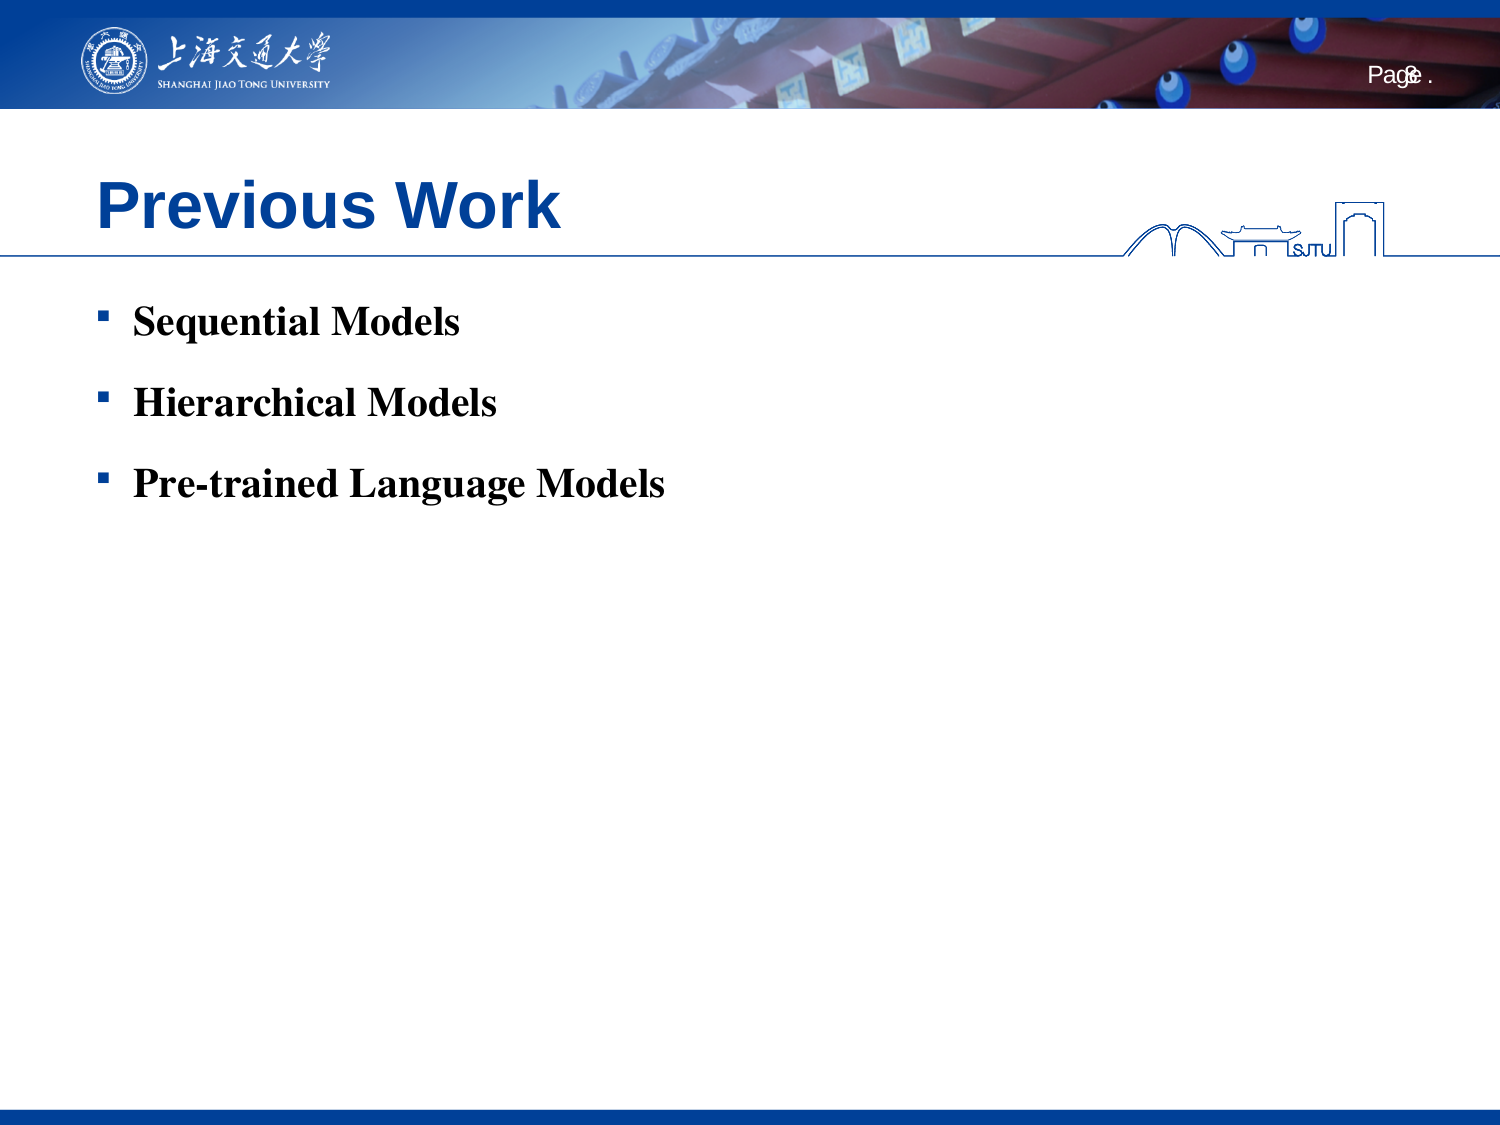

# Previous Work
Sequential Models
Hierarchical Models
Pre-trained Language Models